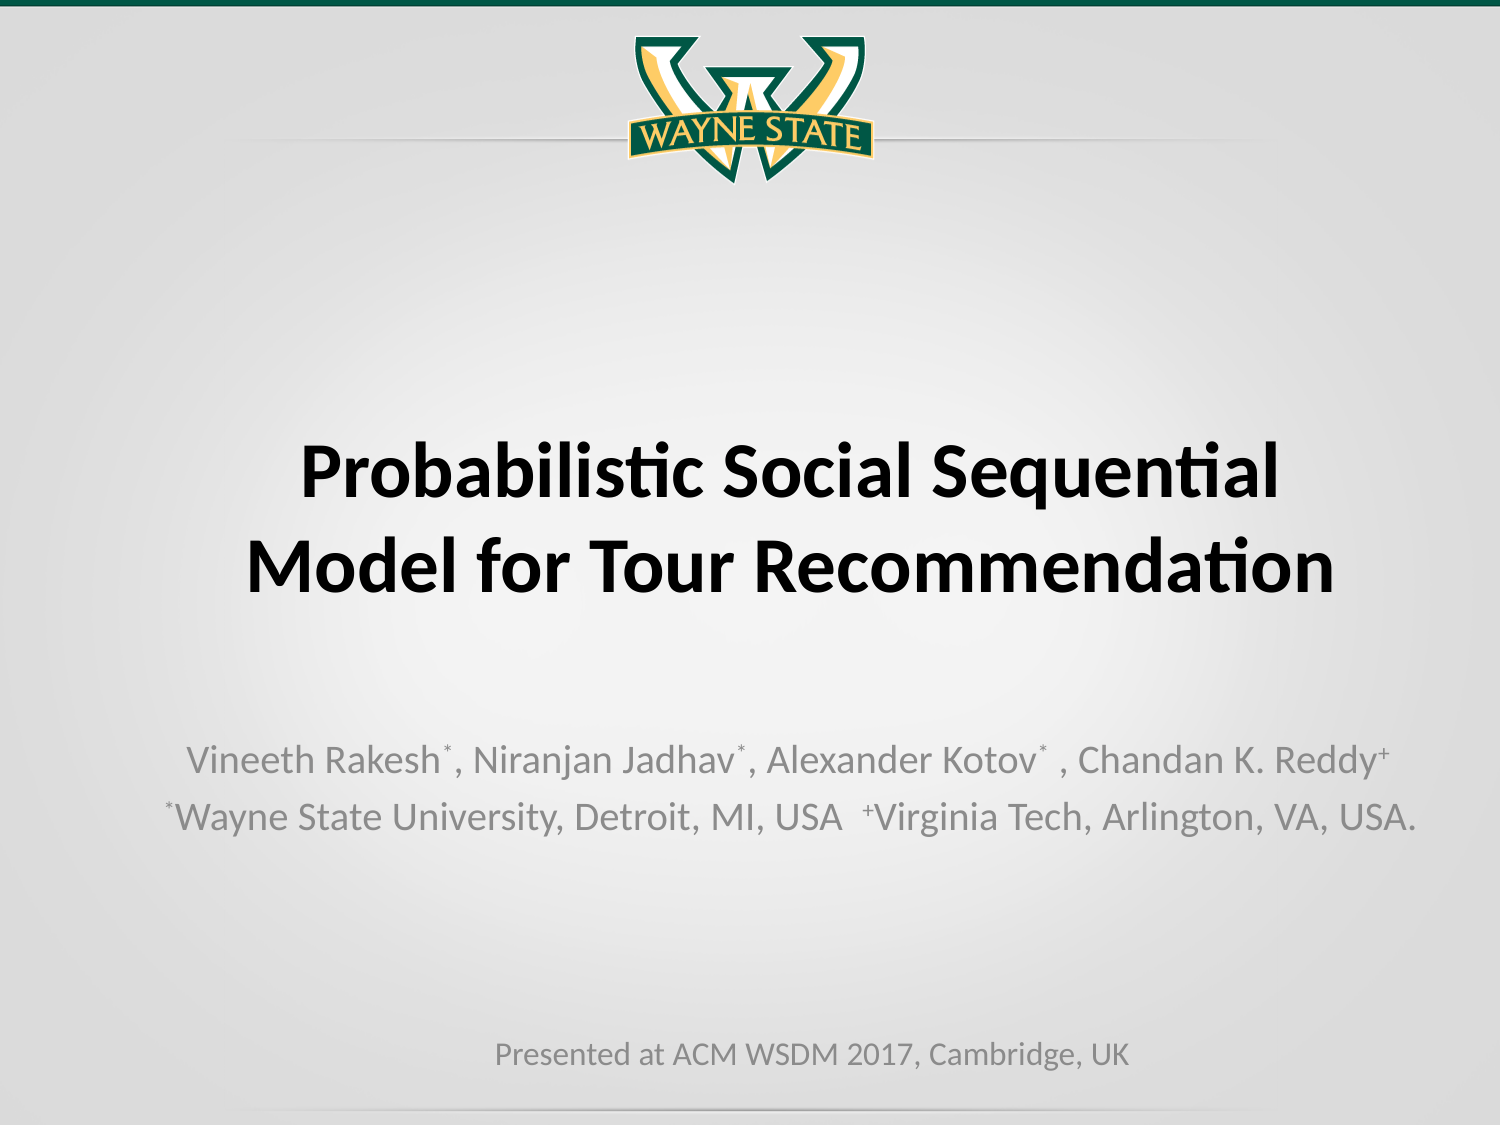

# Probabilistic Social Sequential Model for Tour Recommendation
Vineeth Rakesh*, Niranjan Jadhav*, Alexander Kotov* , Chandan K. Reddy+
*Wayne State University, Detroit, MI, USA  +Virginia Tech, Arlington, VA, USA.

Presented at ACM WSDM 2017, Cambridge, UK